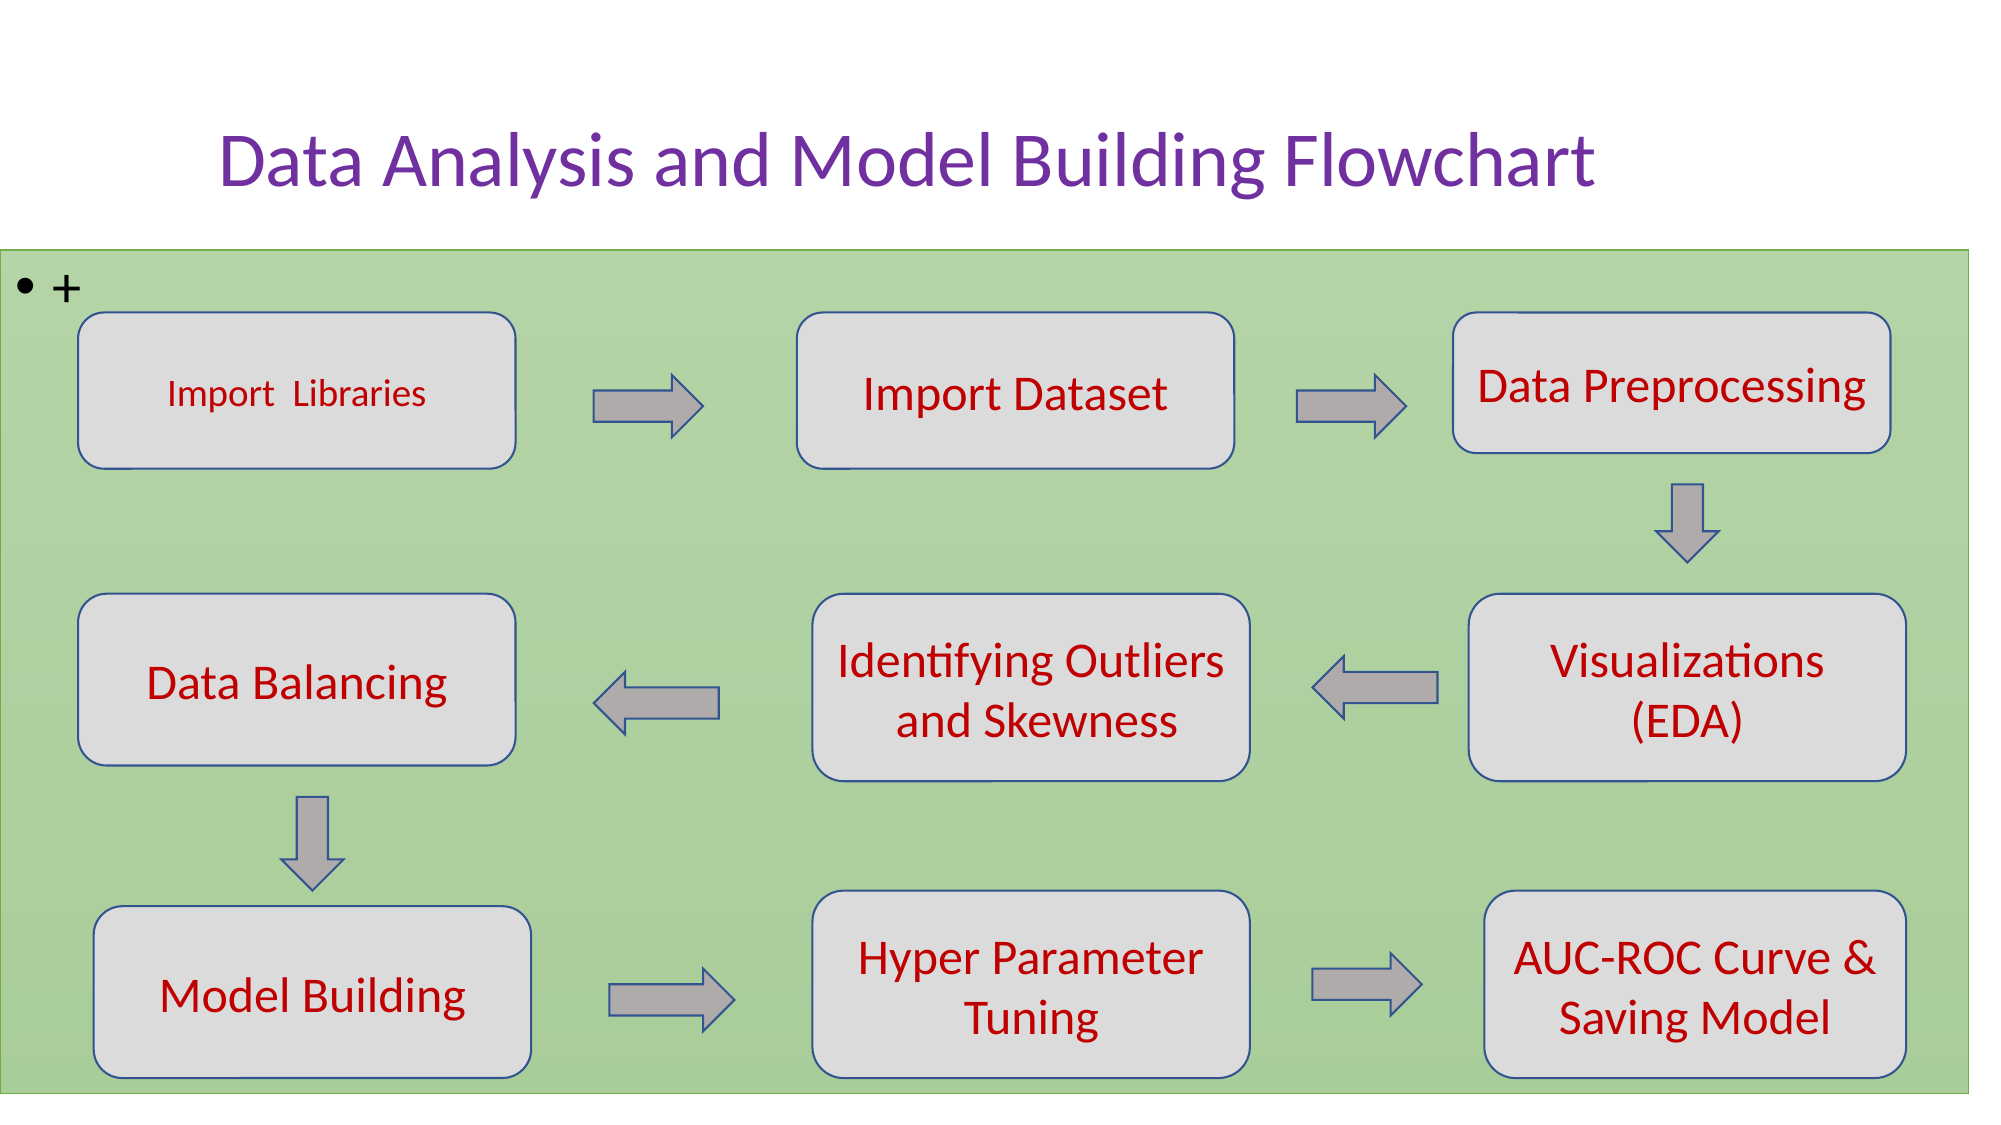

# Data Analysis and Model Building Flowchart
+
Import  Libraries
Import Dataset
Data Preprocessing

Identifying Outliers  and Skewness
Visualizations (EDA)
Data Balancing

Hyper Parameter Tuning
AUC-ROC Curve & Saving Model
Model Building